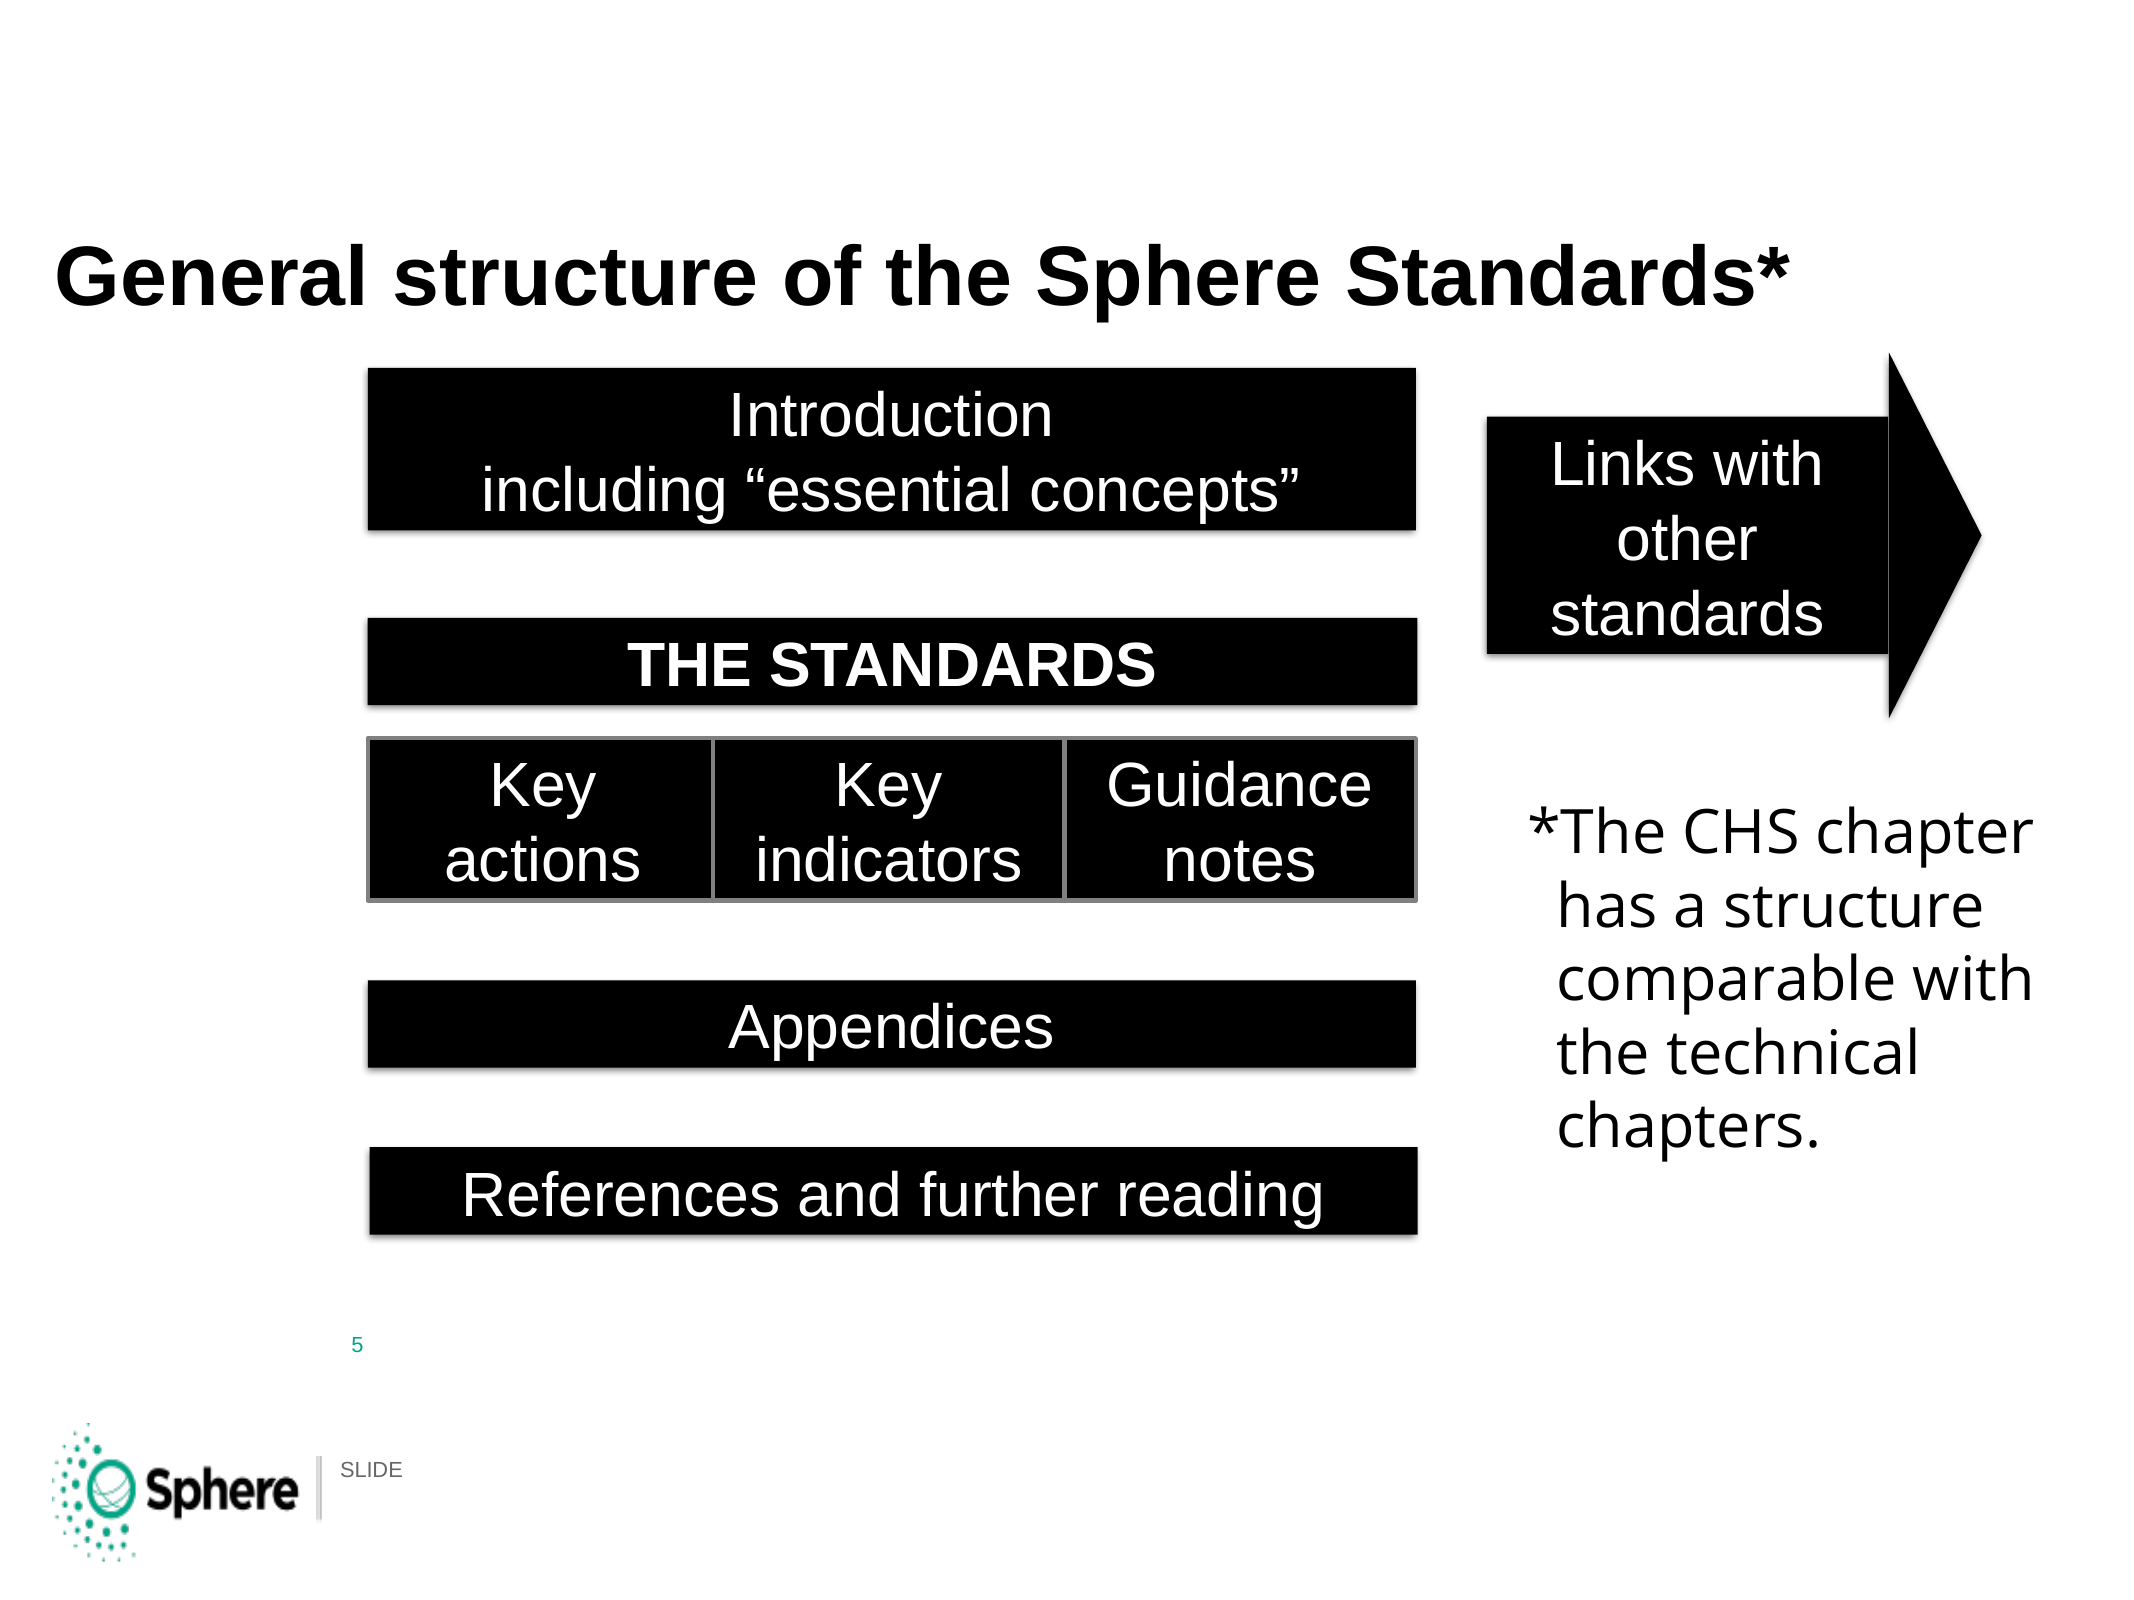

# General structure of the Sphere Standards*
Introduction
including “essential concepts”
Links with other standards

THE STANDARDS
Guidance notes
Key
actions
Key indicators
  *The CHS chapter has a structure comparable with the technical chapters.
Appendices
References and further reading
5